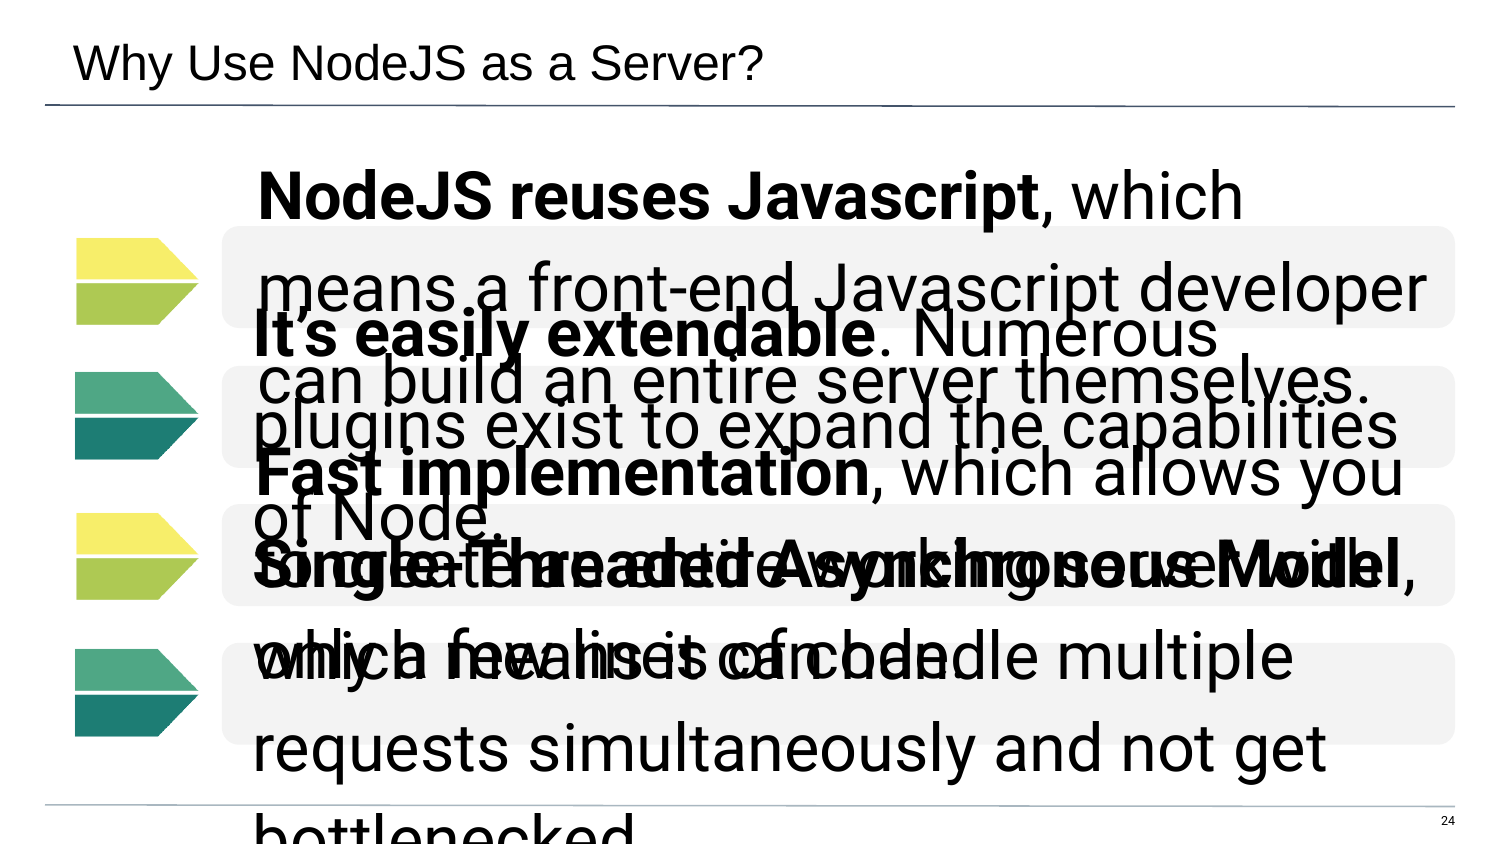

# Why Use NodeJS as a Server?

NodeJS reuses Javascript, which means a front-end Javascript developer can build an entire server themselves.
It’s easily extendable. Numerous plugins exist to expand the capabilities of Node.
Fast implementation, which allows you to create an entire working server with only a few lines of code.
Single-Threaded Asynchronous Model, which means it can handle multiple requests simultaneously and not get bottlenecked.